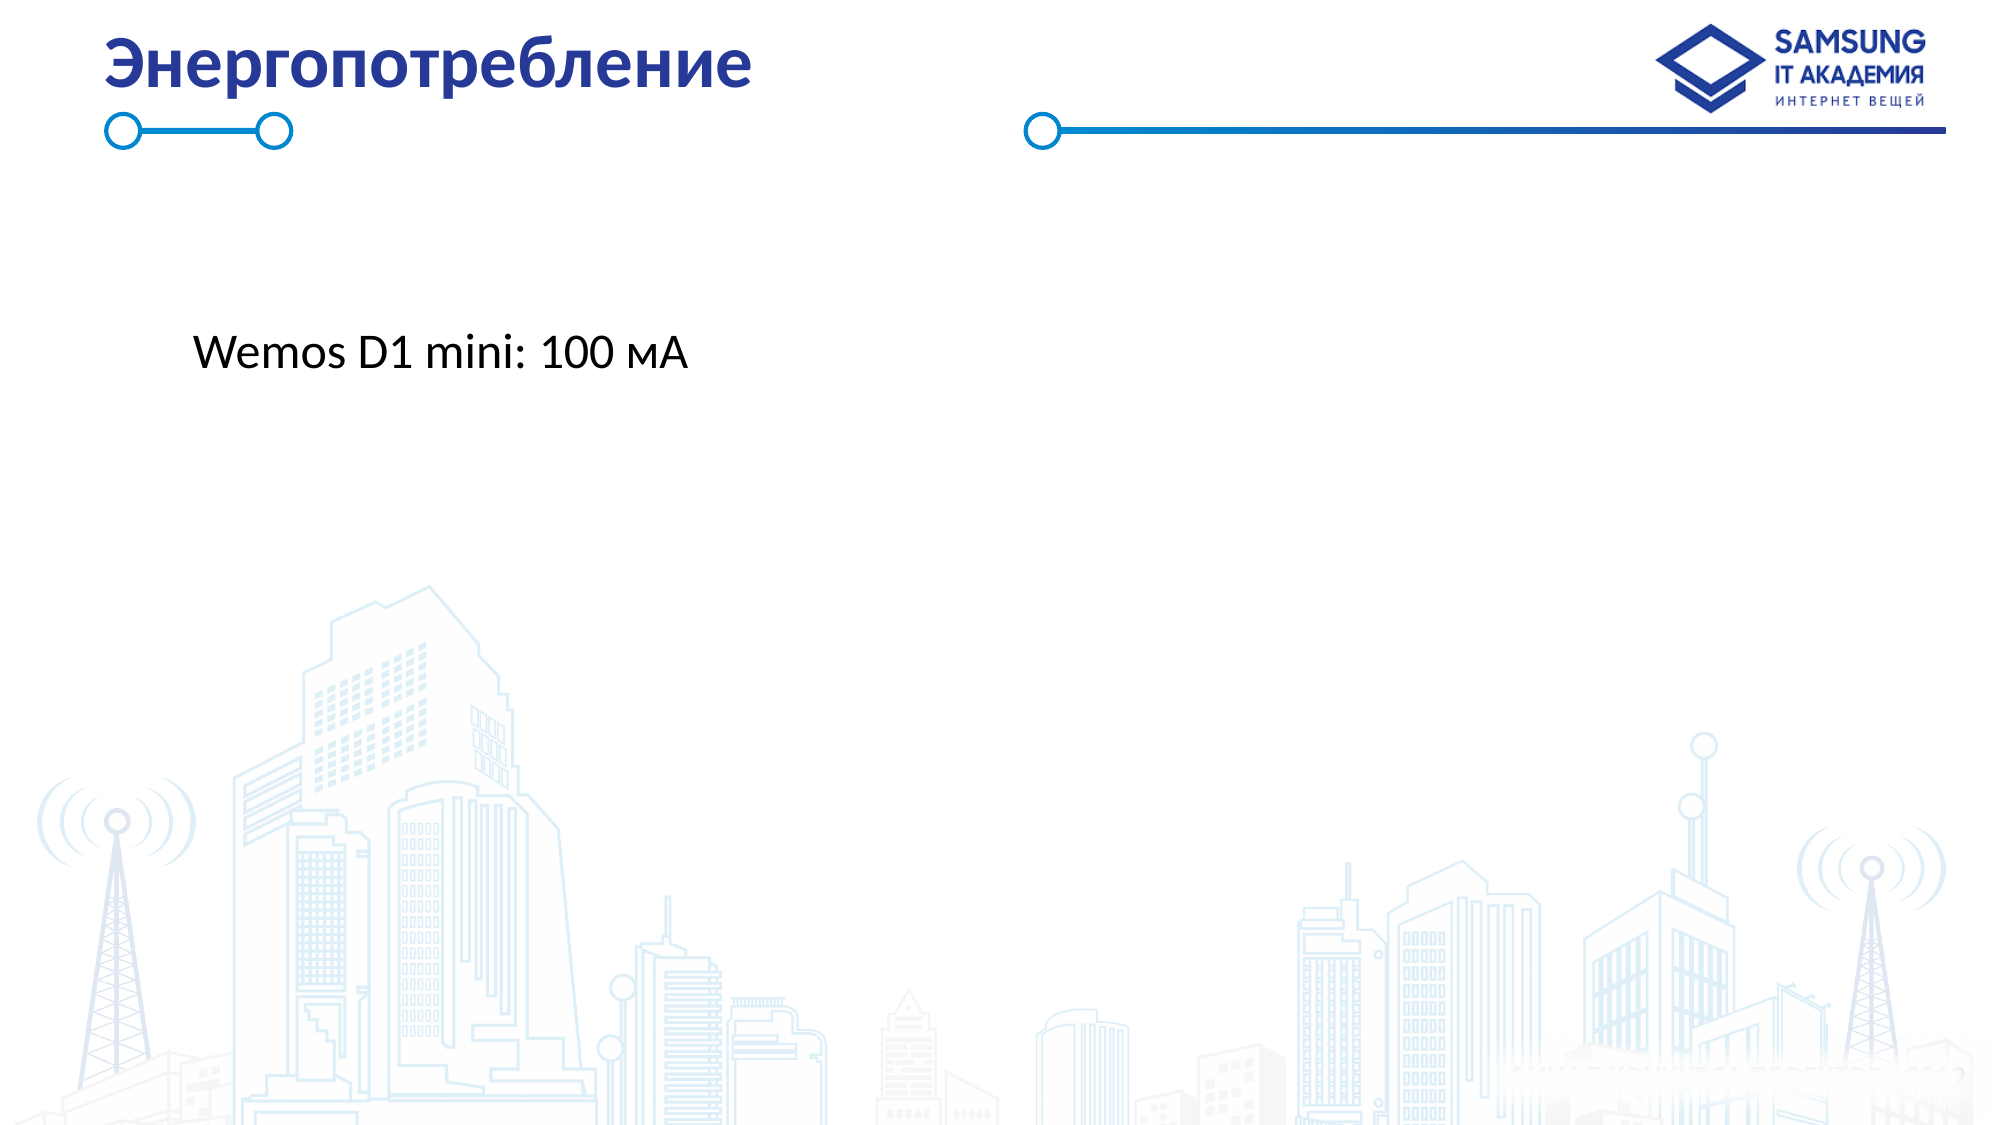

# Энергопотребление
Wemos D1 mini: 100 мА